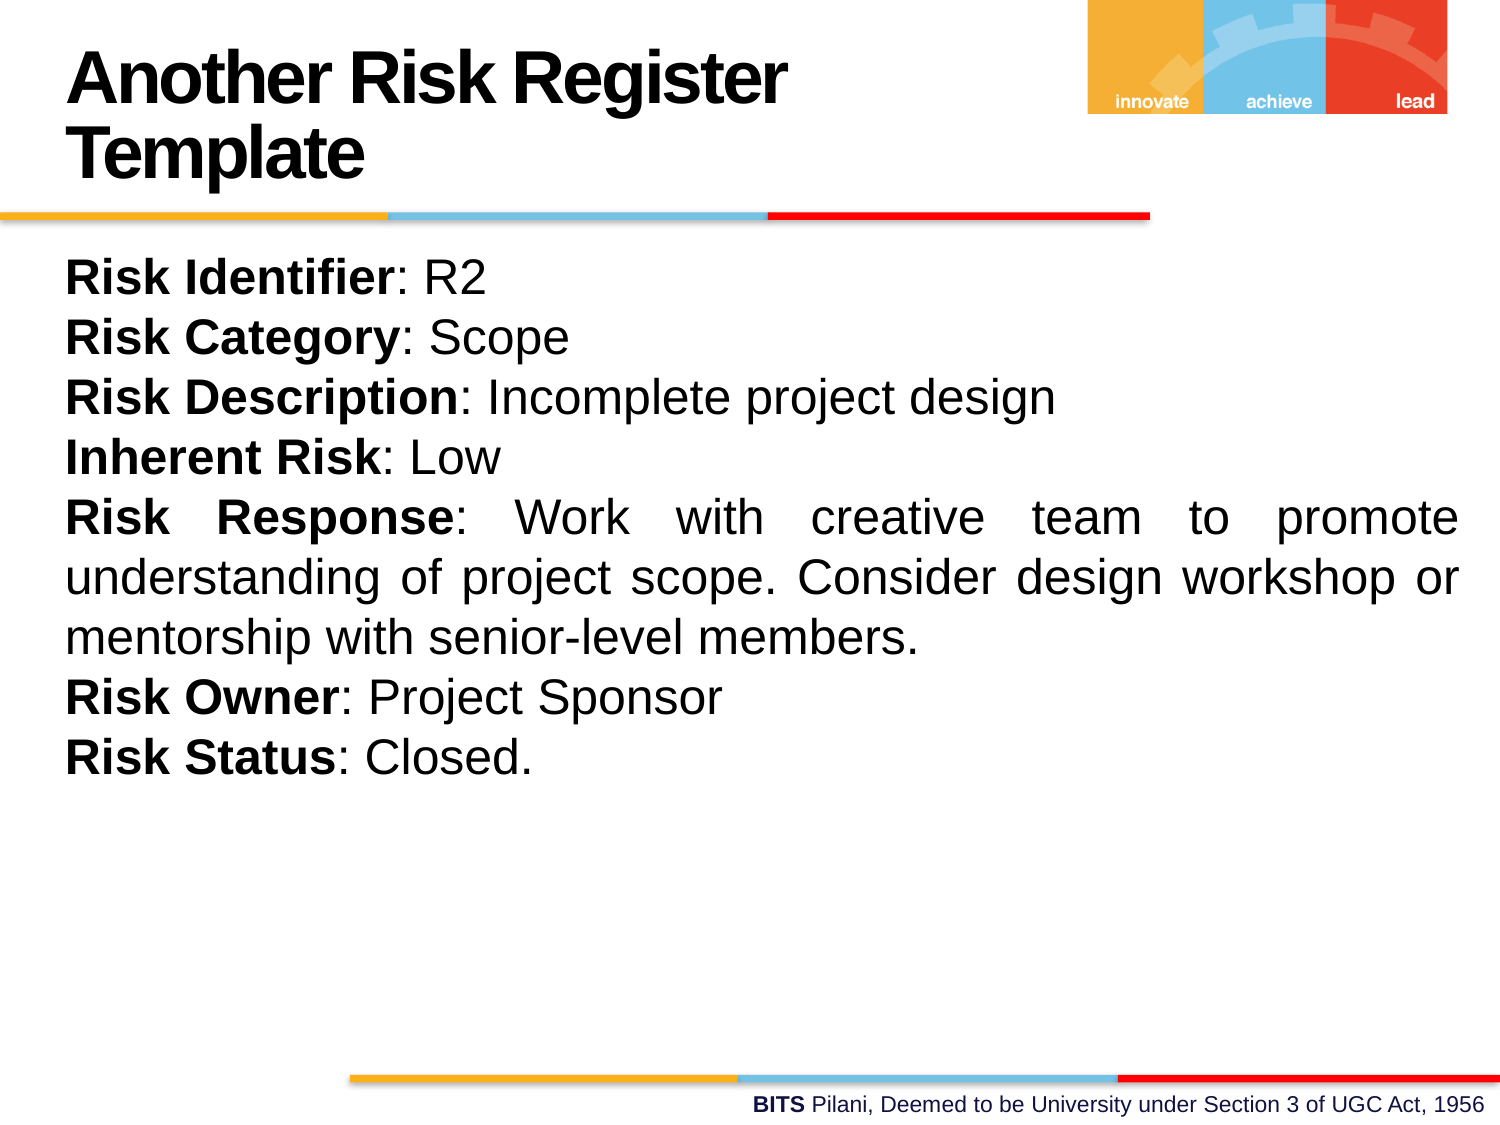

Another Risk Register Template
Risk Identifier: R2
Risk Category: Scope
Risk Description: Incomplete project design
Inherent Risk: Low
Risk Response: Work with creative team to promote understanding of project scope. Consider design workshop or mentorship with senior-level members.
Risk Owner: Project Sponsor
Risk Status: Closed.